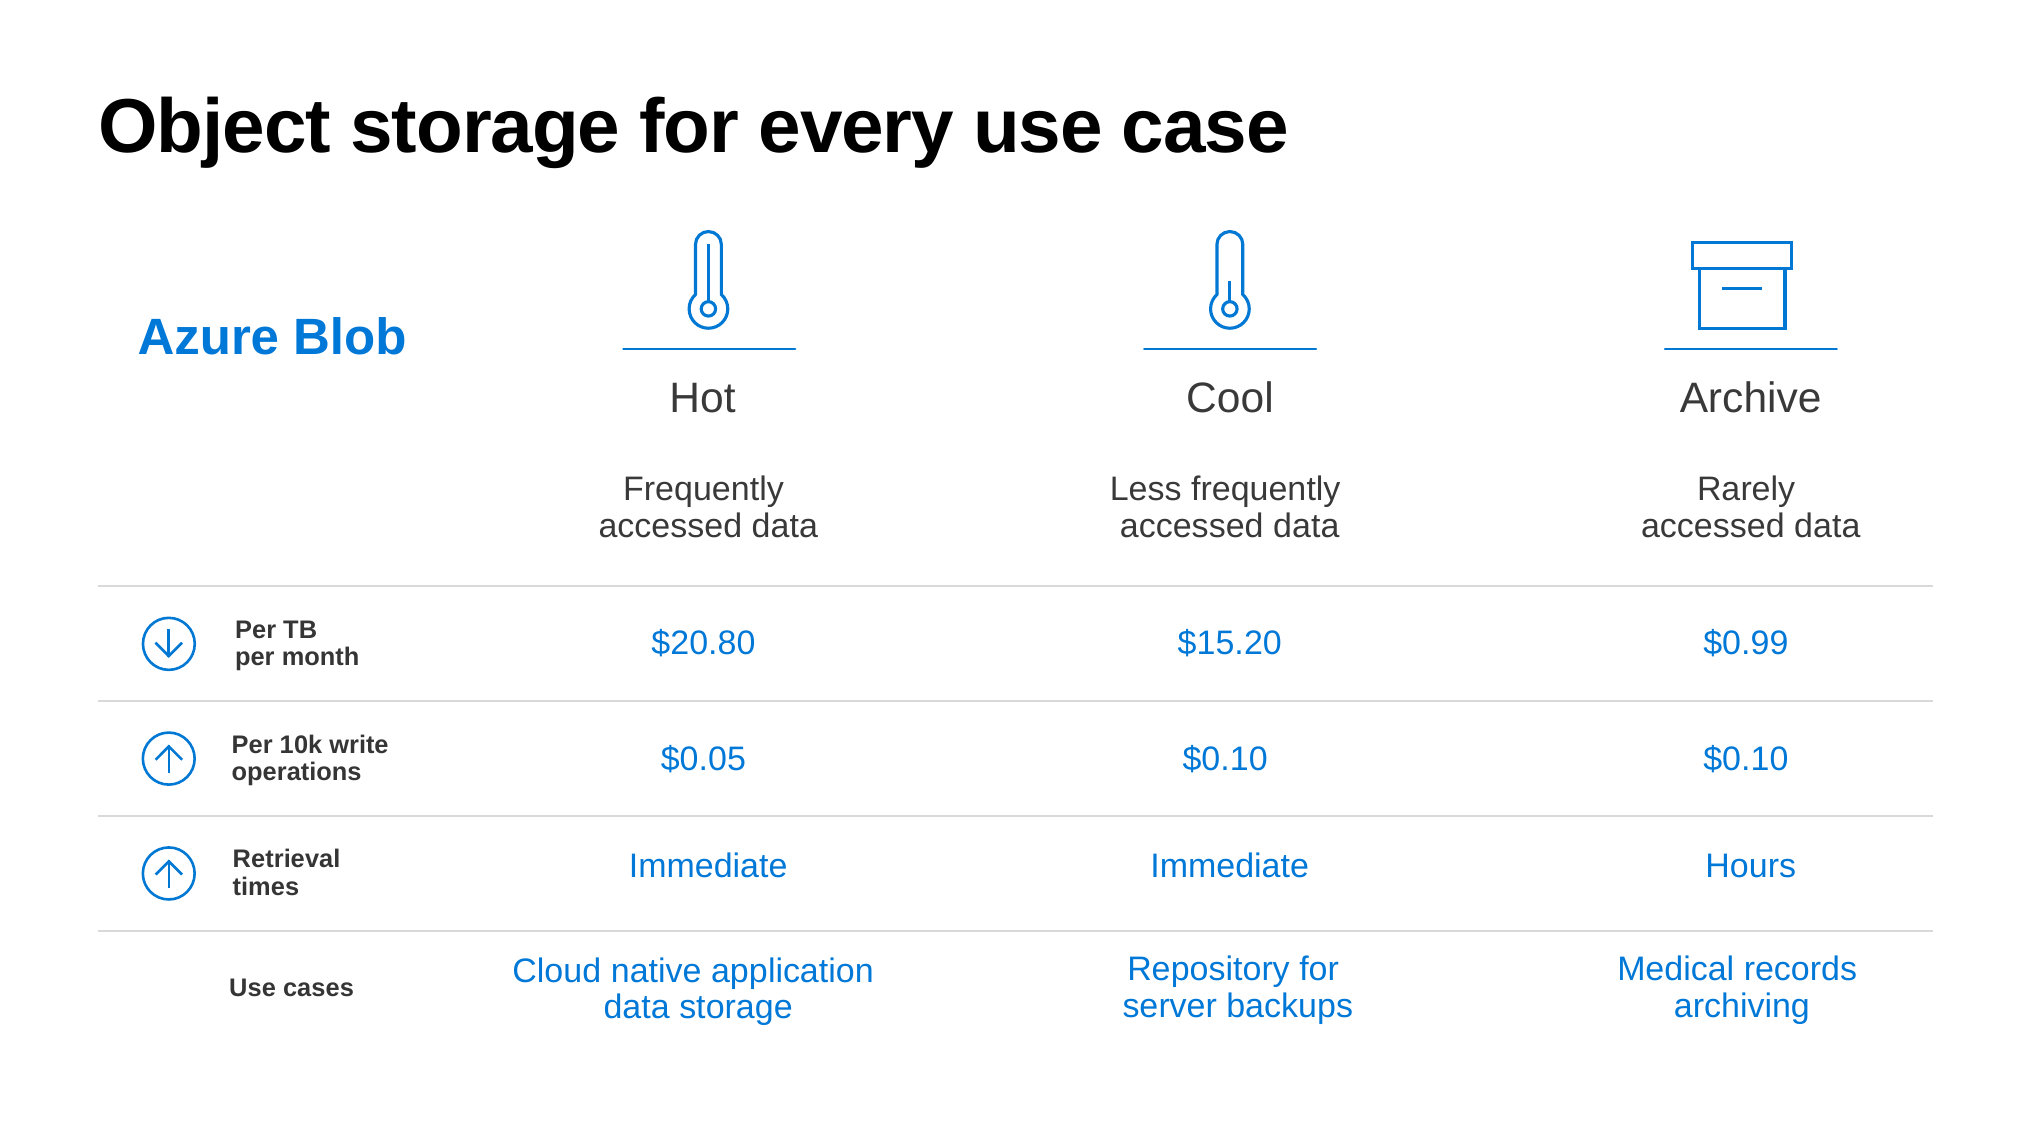

# Object storage for every use case

Hot
Frequently
accessed data

Cool
Less frequently
accessed data

Archive
Rarely
accessed data
Azure Blob

$20.80
$15.20
$0.99
Per TB
per month

$0.10
$0.05
$0.10
Per 10k write
operations

Immediate
Immediate
Hours
Retrieval
times

Repository for
server backups
Medical records
archiving
Cloud native application
data storage

Use cases